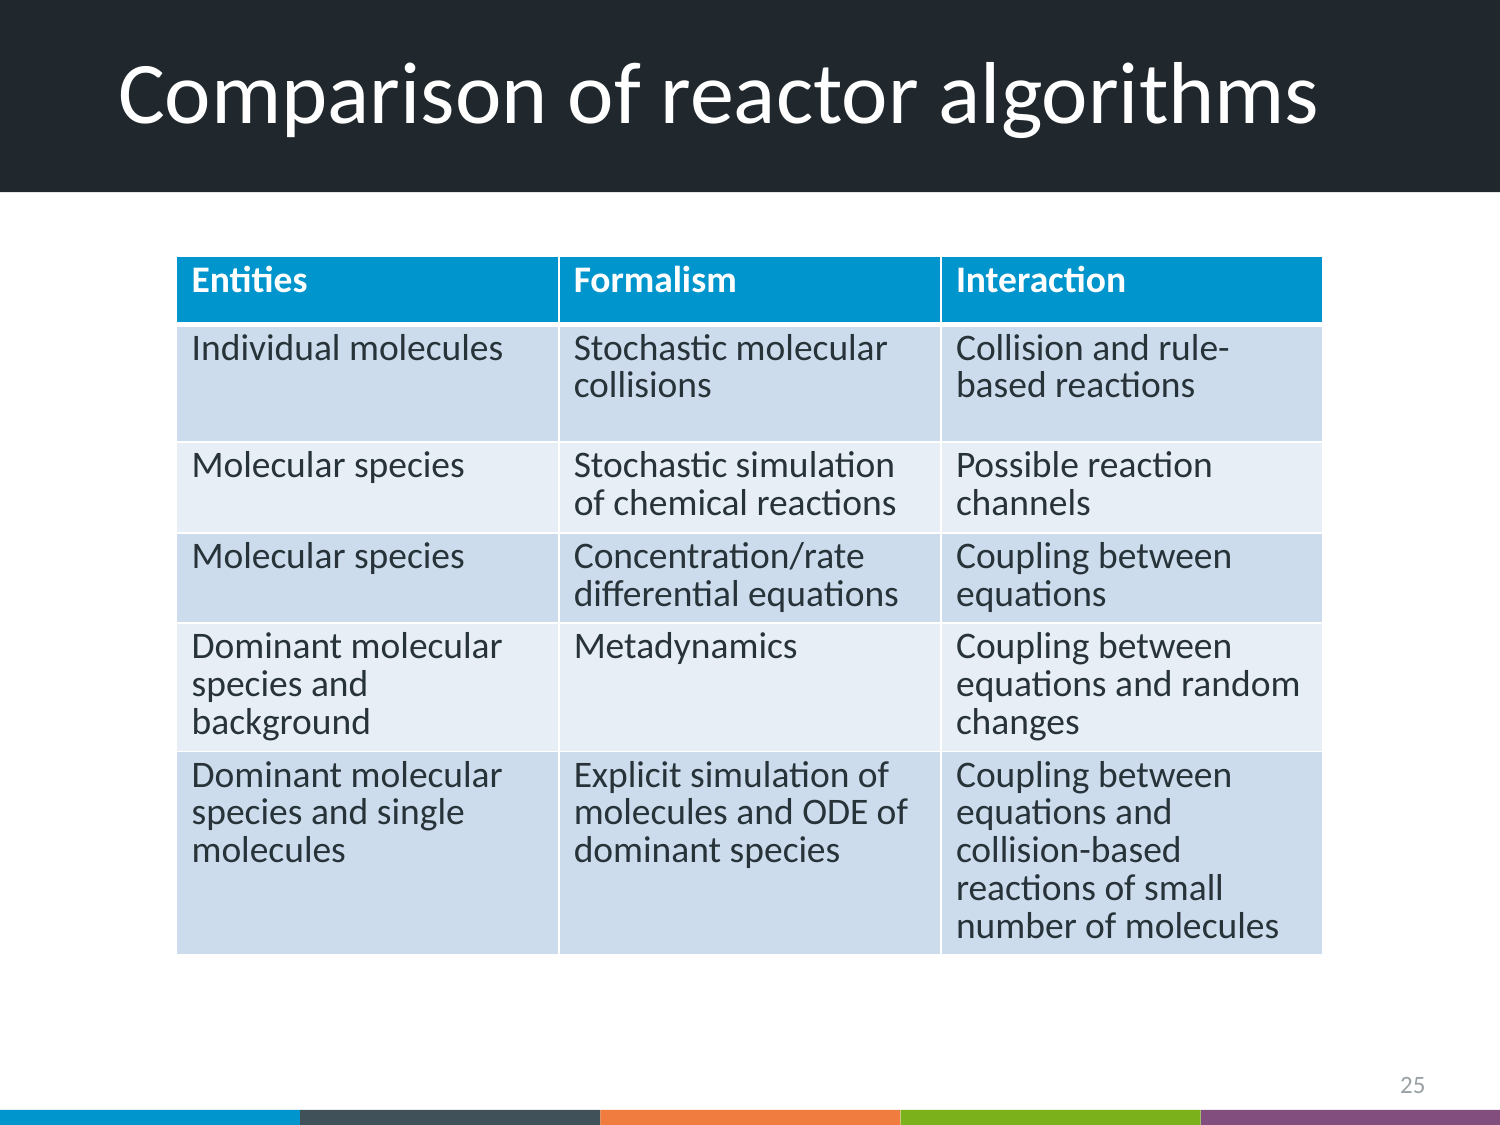

# Comparison of reactor algorithms
| Entities | Formalism | Interaction |
| --- | --- | --- |
| Individual molecules | Stochastic molecular collisions | Collision and rule-based reactions |
| Molecular species | Stochastic simulation of chemical reactions | Possible reaction channels |
| Molecular species | Concentration/rate differential equations | Coupling between equations |
| Dominant molecular species and background | Metadynamics | Coupling between equations and random changes |
| Dominant molecular species and single molecules | Explicit simulation of molecules and ODE of dominant species | Coupling between equations and collision-based reactions of small number of molecules |
25